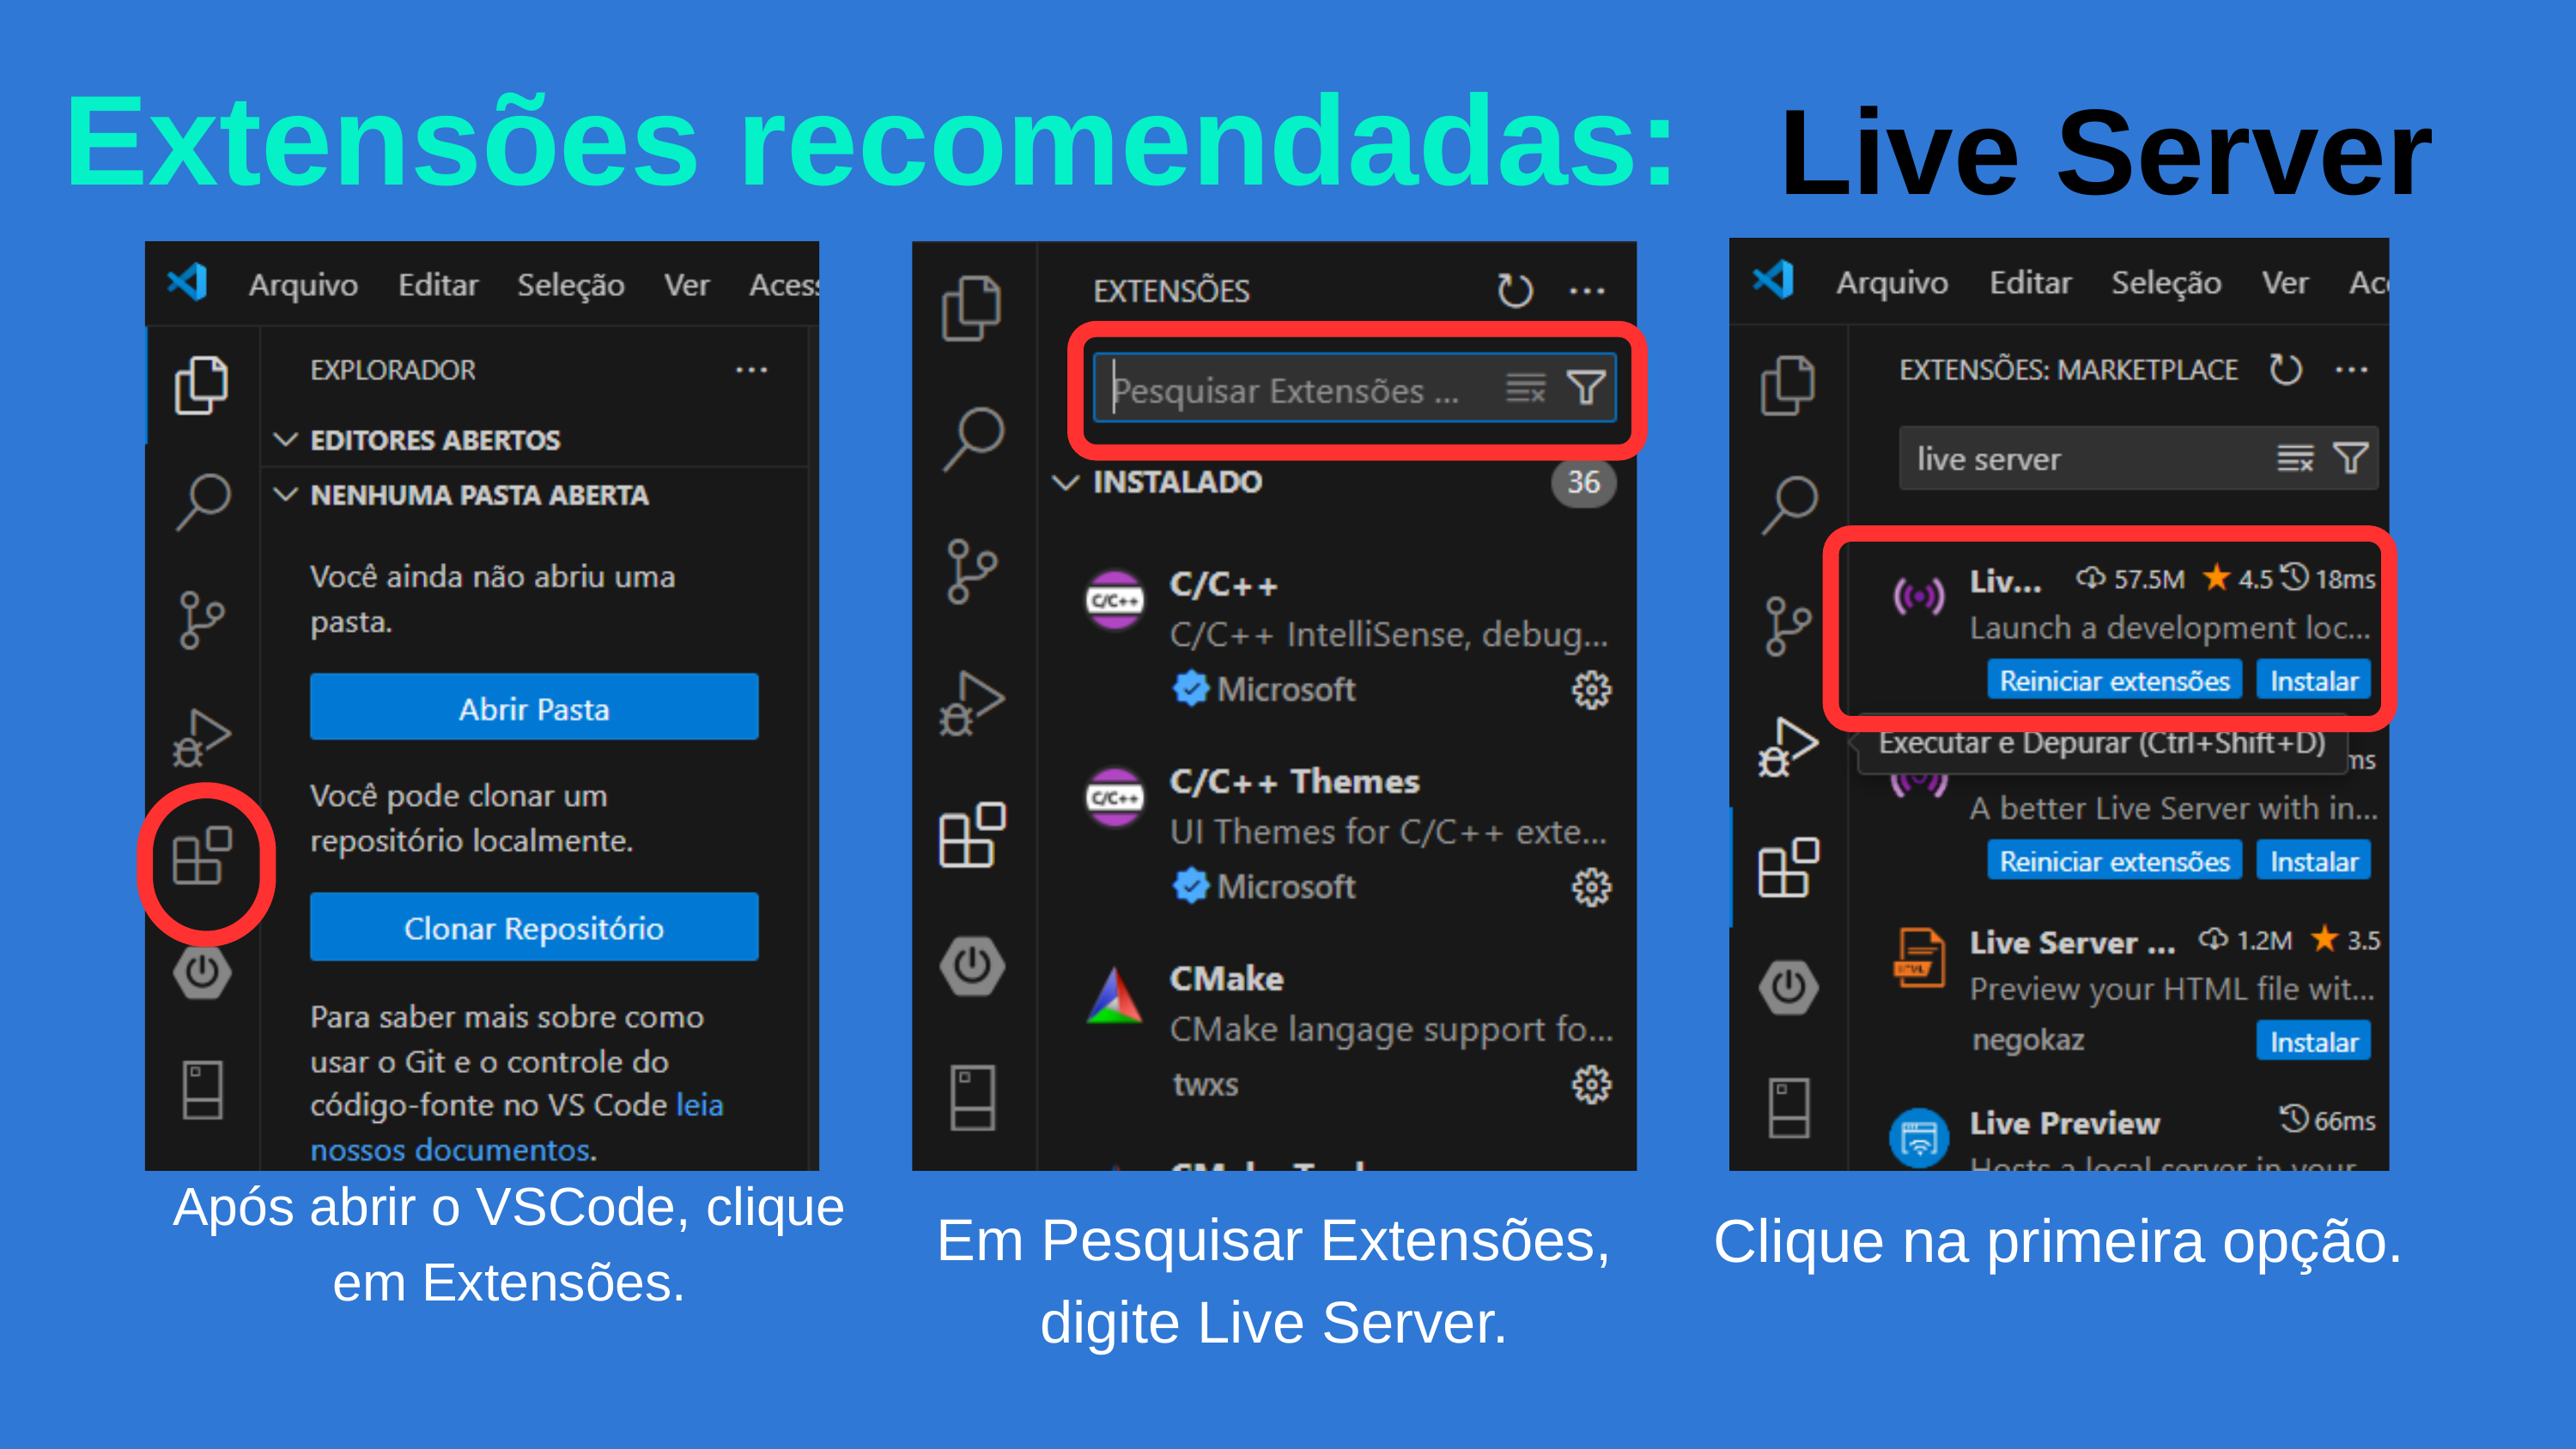

Live Server
Extensões recomendadas:

Após abrir o VSCode, clique em Extensões.
Em Pesquisar Extensões, digite Live Server.
Clique na primeira opção.